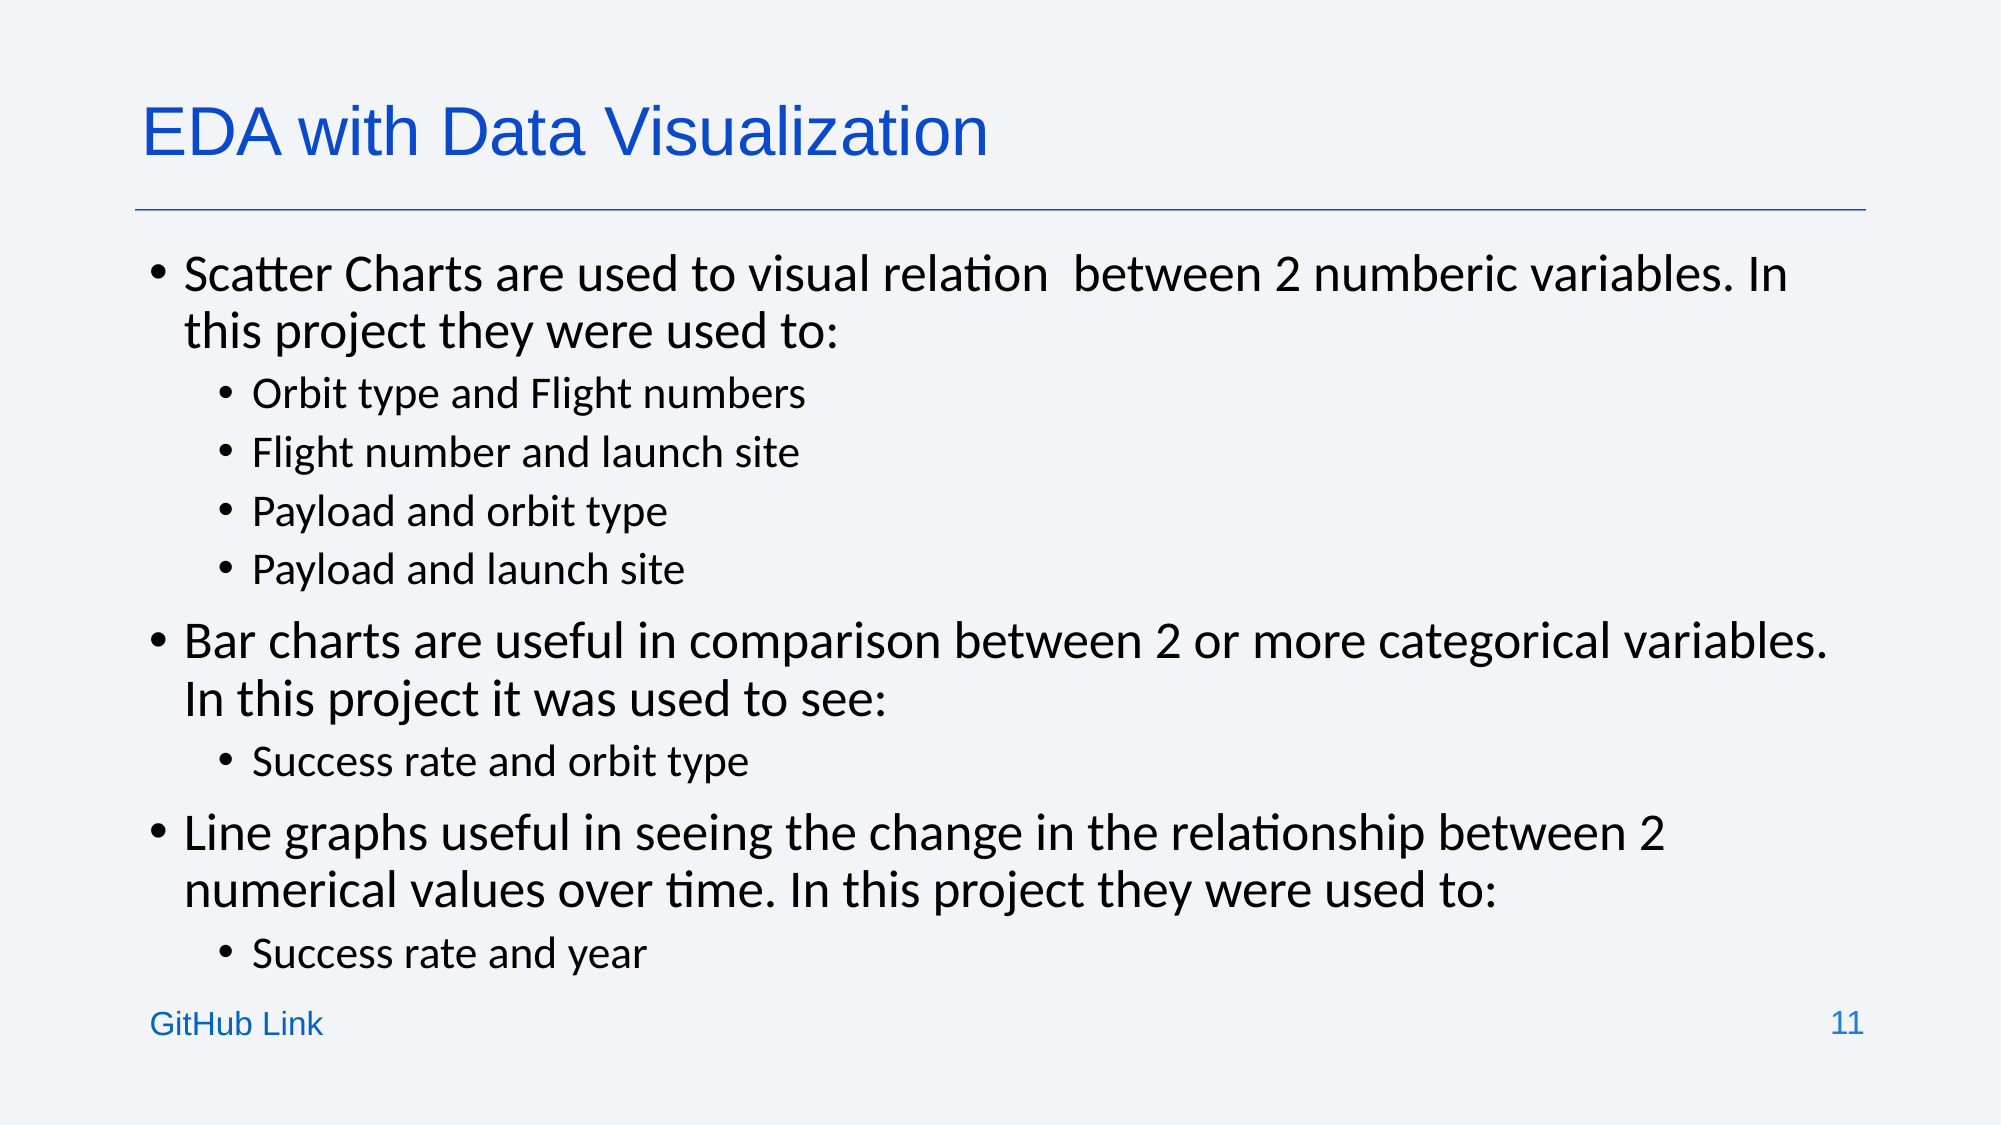

EDA with Data Visualization
Scatter Charts are used to visual relation  between 2 numberic variables. In this project they were used to:
Orbit type and Flight numbers
Flight number and launch site
Payload and orbit type
Payload and launch site
Bar charts are useful in comparison between 2 or more categorical variables. In this project it was used to see:
Success rate and orbit type
Line graphs useful in seeing the change in the relationship between 2 numerical values over time. In this project they were used to:
Success rate and year
11
GitHub Link